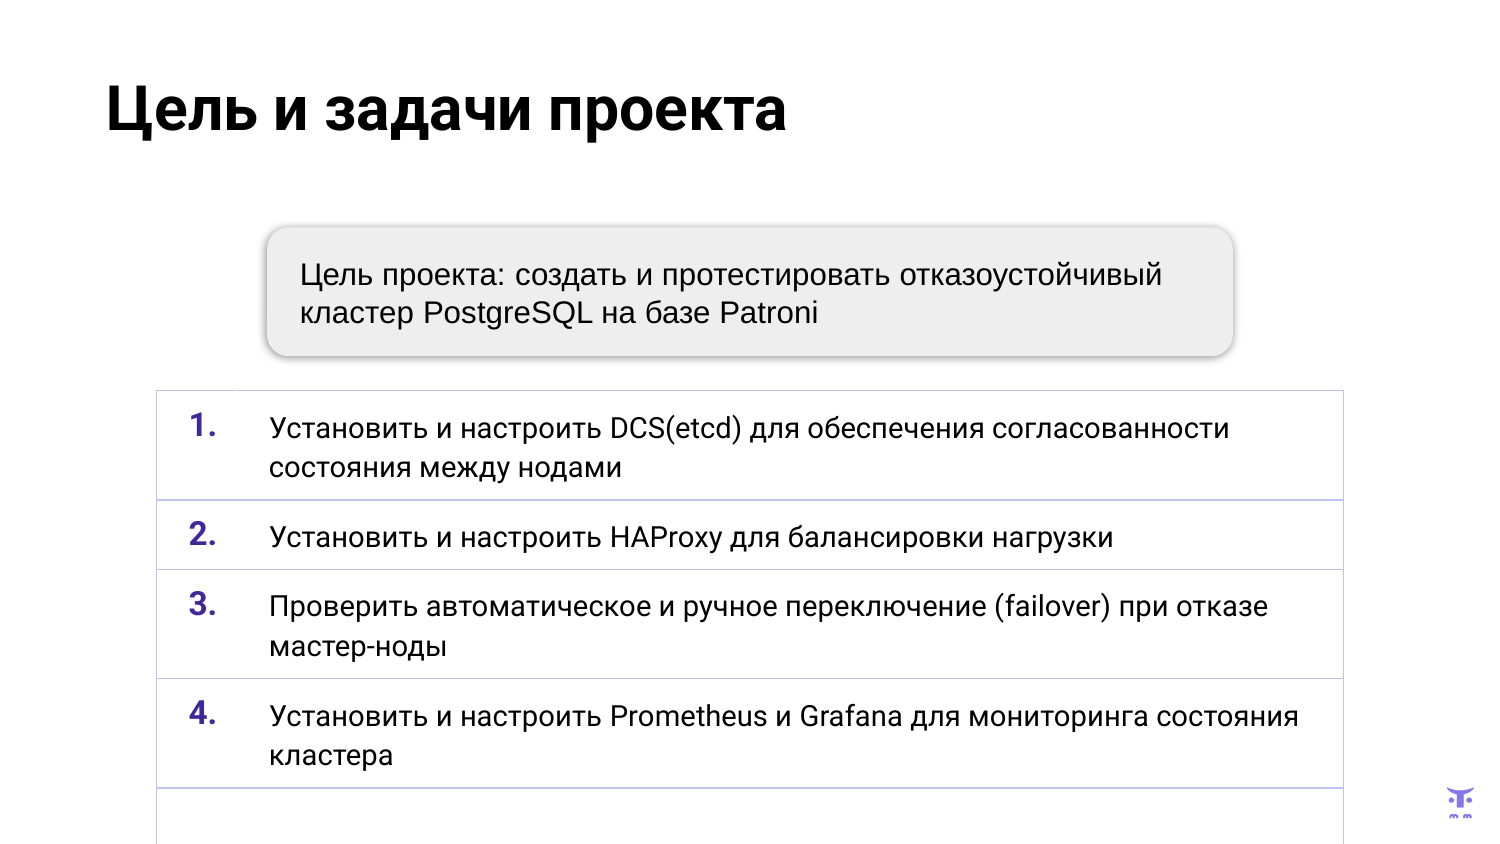

Цель и задачи проекта
Цель проекта: создать и протестировать отказоустойчивый кластер PostgreSQL на базе Patroni
| 1. | Установить и настроить DCS(etcd) для обеспечения согласованности состояния между нодами |
| --- | --- |
| 2. | Установить и настроить HAProxy для балансировки нагрузки |
| 3. | Проверить автоматическое и ручное переключение (failover) при отказе мастер-ноды |
| 4. | Установить и настроить Prometheus и Grafana для мониторинга состояния кластера |
|  |  |